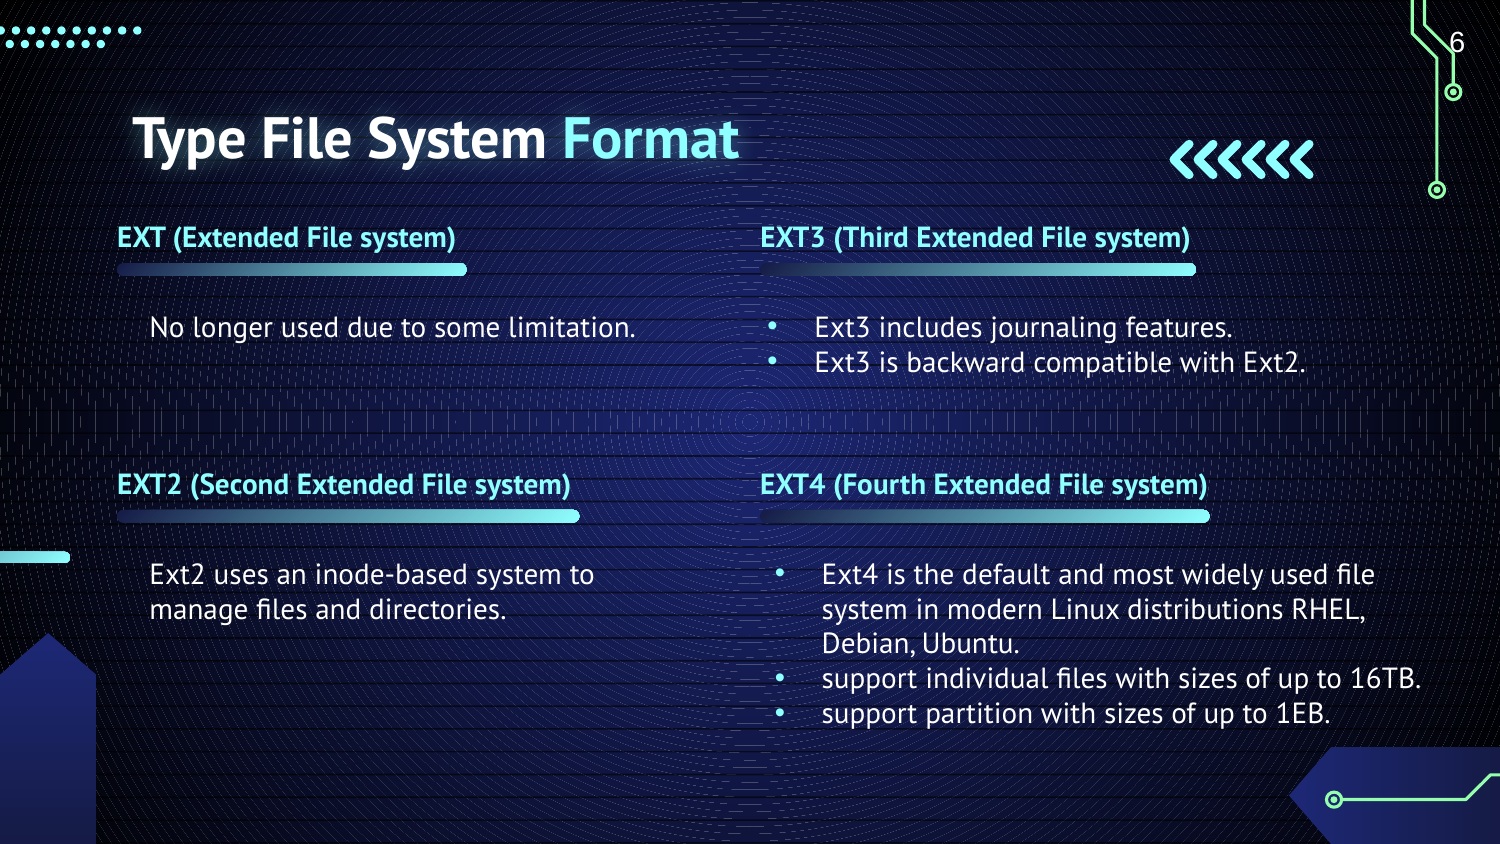

6
# Type File System Format

EXT (Extended File system)
EXT3 (Third Extended File system)

Ext3 includes journaling features.
Ext3 is backward compatible with Ext2.

No longer used due to some limitation.

EXT2 (Second Extended File system)
EXT4 (Fourth Extended File system)

Ext2 uses an inode-based system to manage files and directories.
Ext4 is the default and most widely used file system in modern Linux distributions RHEL, Debian, Ubuntu.
support individual files with sizes of up to 16TB.
support partition with sizes of up to 1EB.